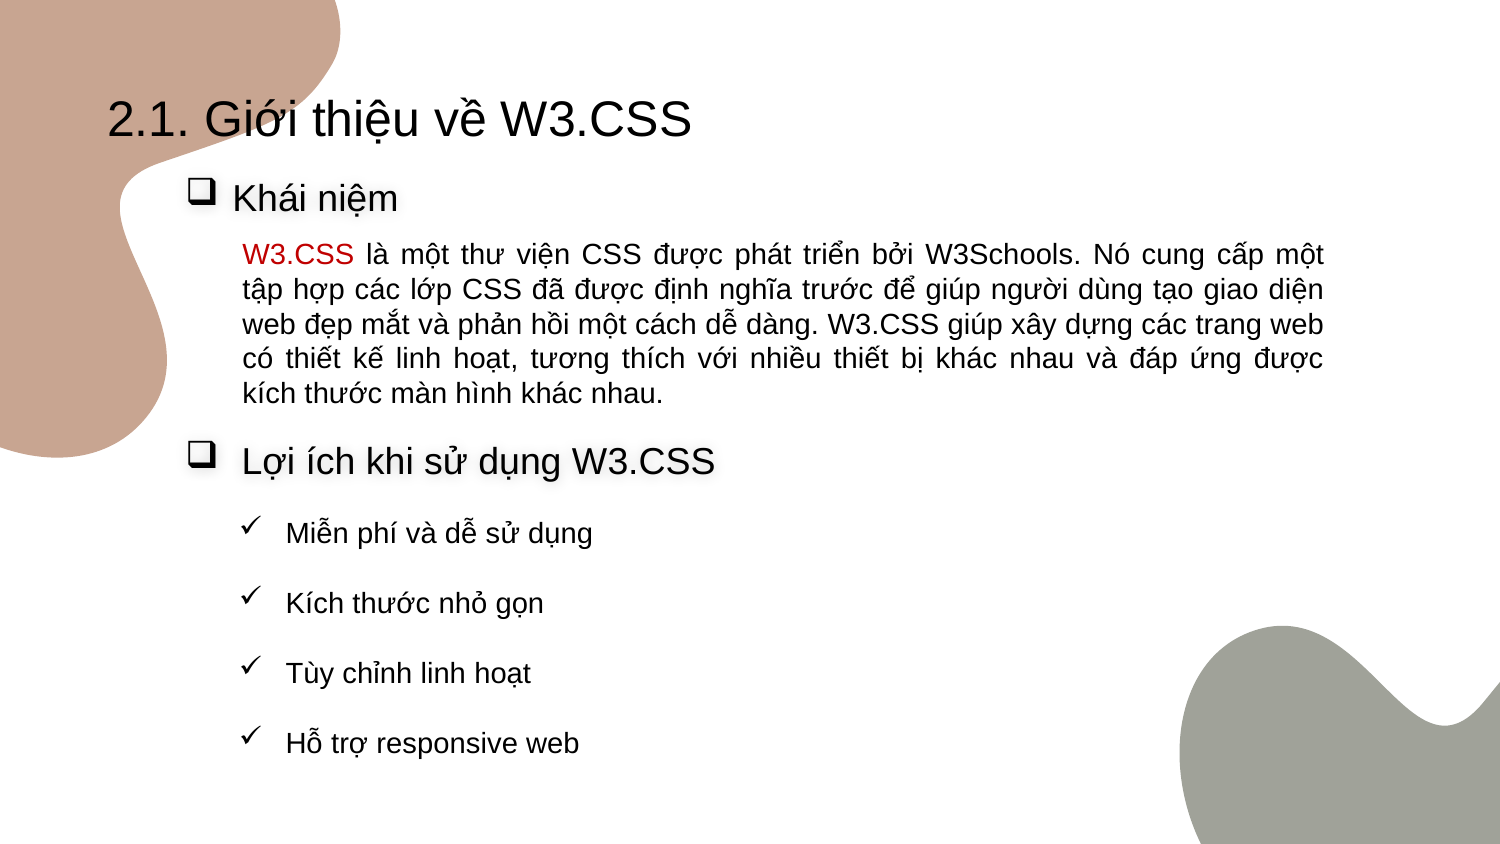

2.1. Giới thiệu về W3.CSS
Khái niệm
W3.CSS là một thư viện CSS được phát triển bởi W3Schools. Nó cung cấp một tập hợp các lớp CSS đã được định nghĩa trước để giúp người dùng tạo giao diện web đẹp mắt và phản hồi một cách dễ dàng. W3.CSS giúp xây dựng các trang web có thiết kế linh hoạt, tương thích với nhiều thiết bị khác nhau và đáp ứng được kích thước màn hình khác nhau.
Lợi ích khi sử dụng W3.CSS
Miễn phí và dễ sử dụng
Kích thước nhỏ gọn
Tùy chỉnh linh hoạt
Hỗ trợ responsive web